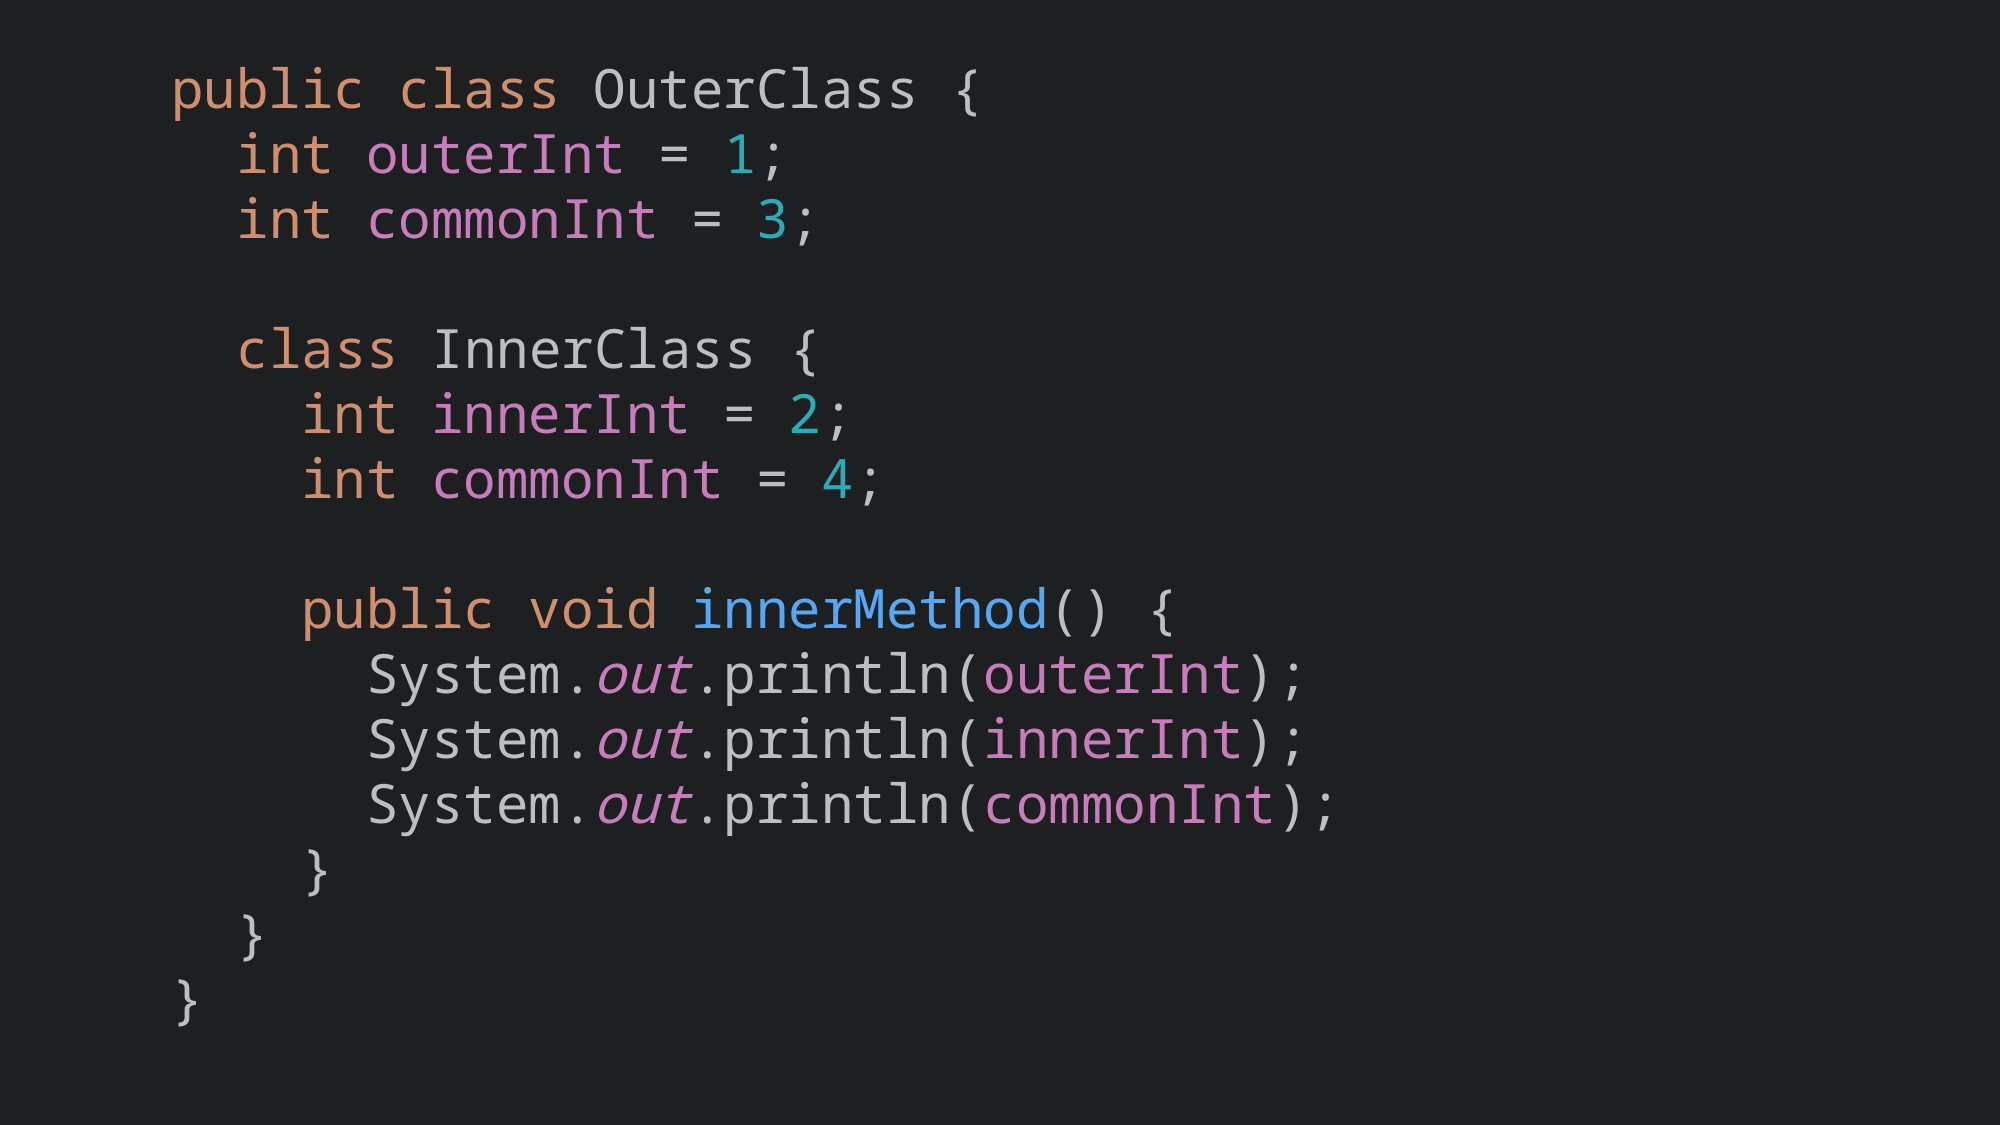

public class OuterClass {
  int outerInt = 1;
  int commonInt = 3;
  class InnerClass {
    int innerInt = 2;
    int commonInt = 4;
    public void innerMethod() {
      System.out.println(outerInt);
      System.out.println(innerInt);
      System.out.println(commonInt);
    }
  }
}